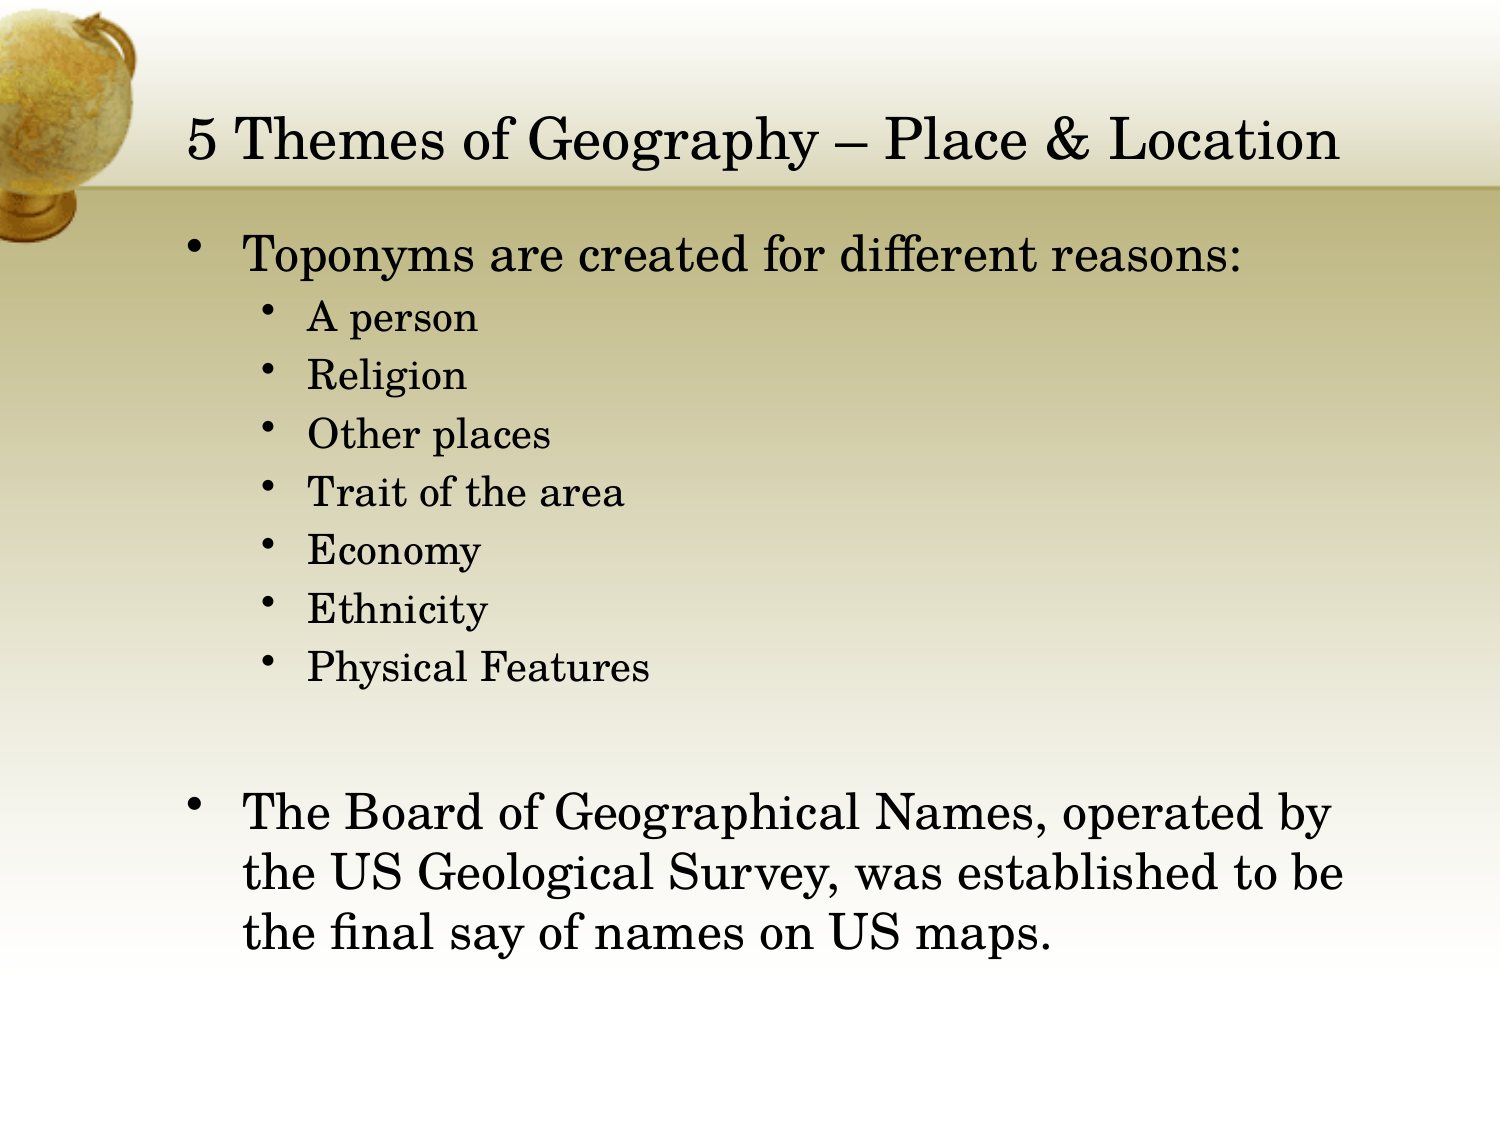

# 5 Themes of Geography – Place & Location
Toponyms are created for different reasons:
A person
Religion
Other places
Trait of the area
Economy
Ethnicity
Physical Features

The Board of Geographical Names, operated by the US Geological Survey, was established to be the final say of names on US maps.